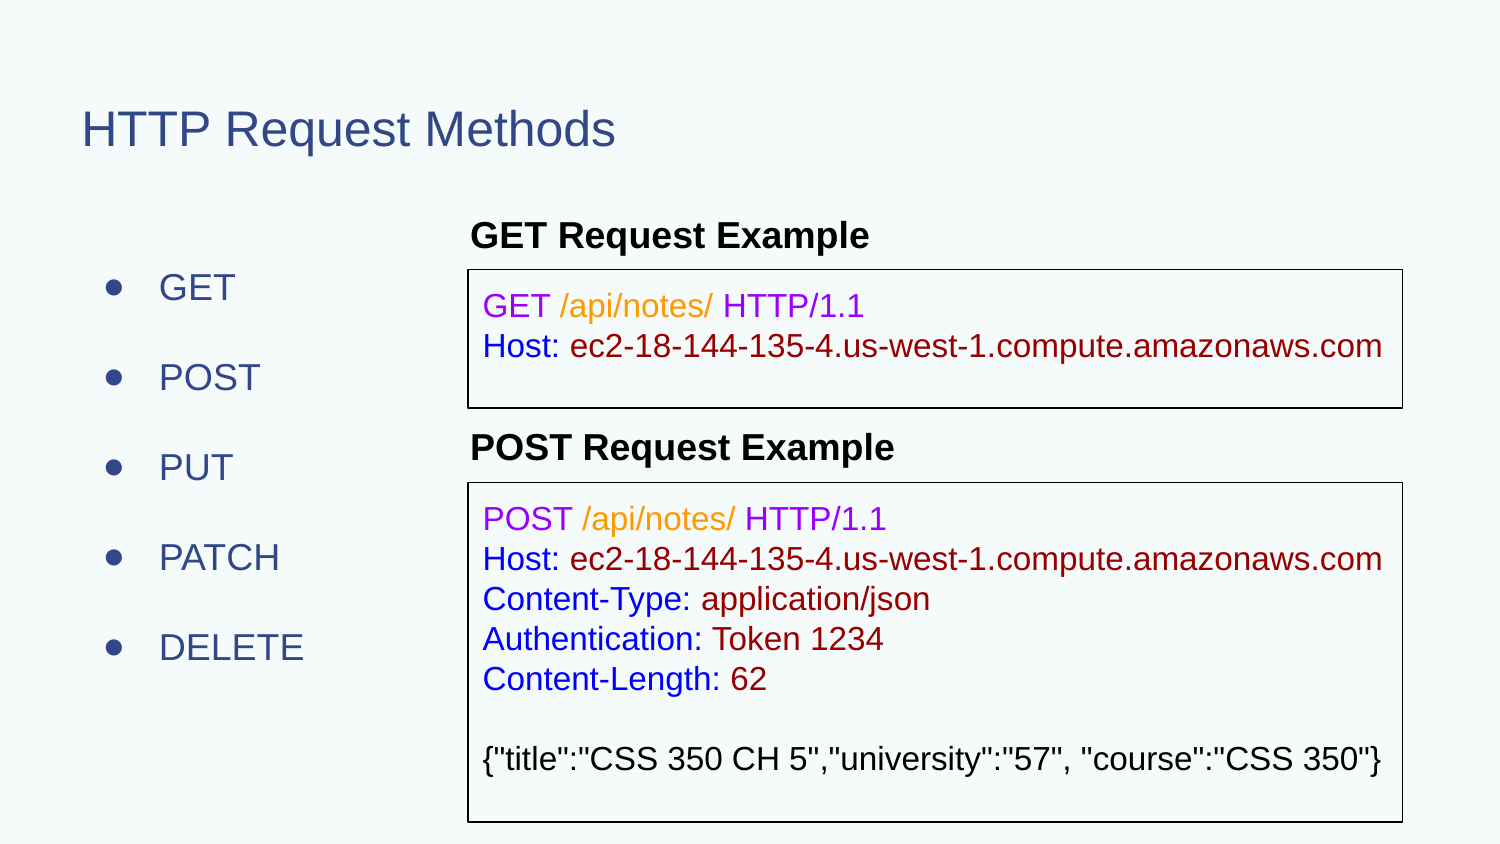

# HTTP Request Methods
GET Request Example
GET
POST
PUT
PATCH
DELETE
GET /api/notes/ HTTP/1.1
Host: ec2-18-144-135-4.us-west-1.compute.amazonaws.com
POST Request Example
POST /api/notes/ HTTP/1.1
Host: ec2-18-144-135-4.us-west-1.compute.amazonaws.com
Content-Type: application/json
Authentication: Token 1234
Content-Length: 62

{"title":"CSS 350 CH 5","university":"57", "course":"CSS 350"}